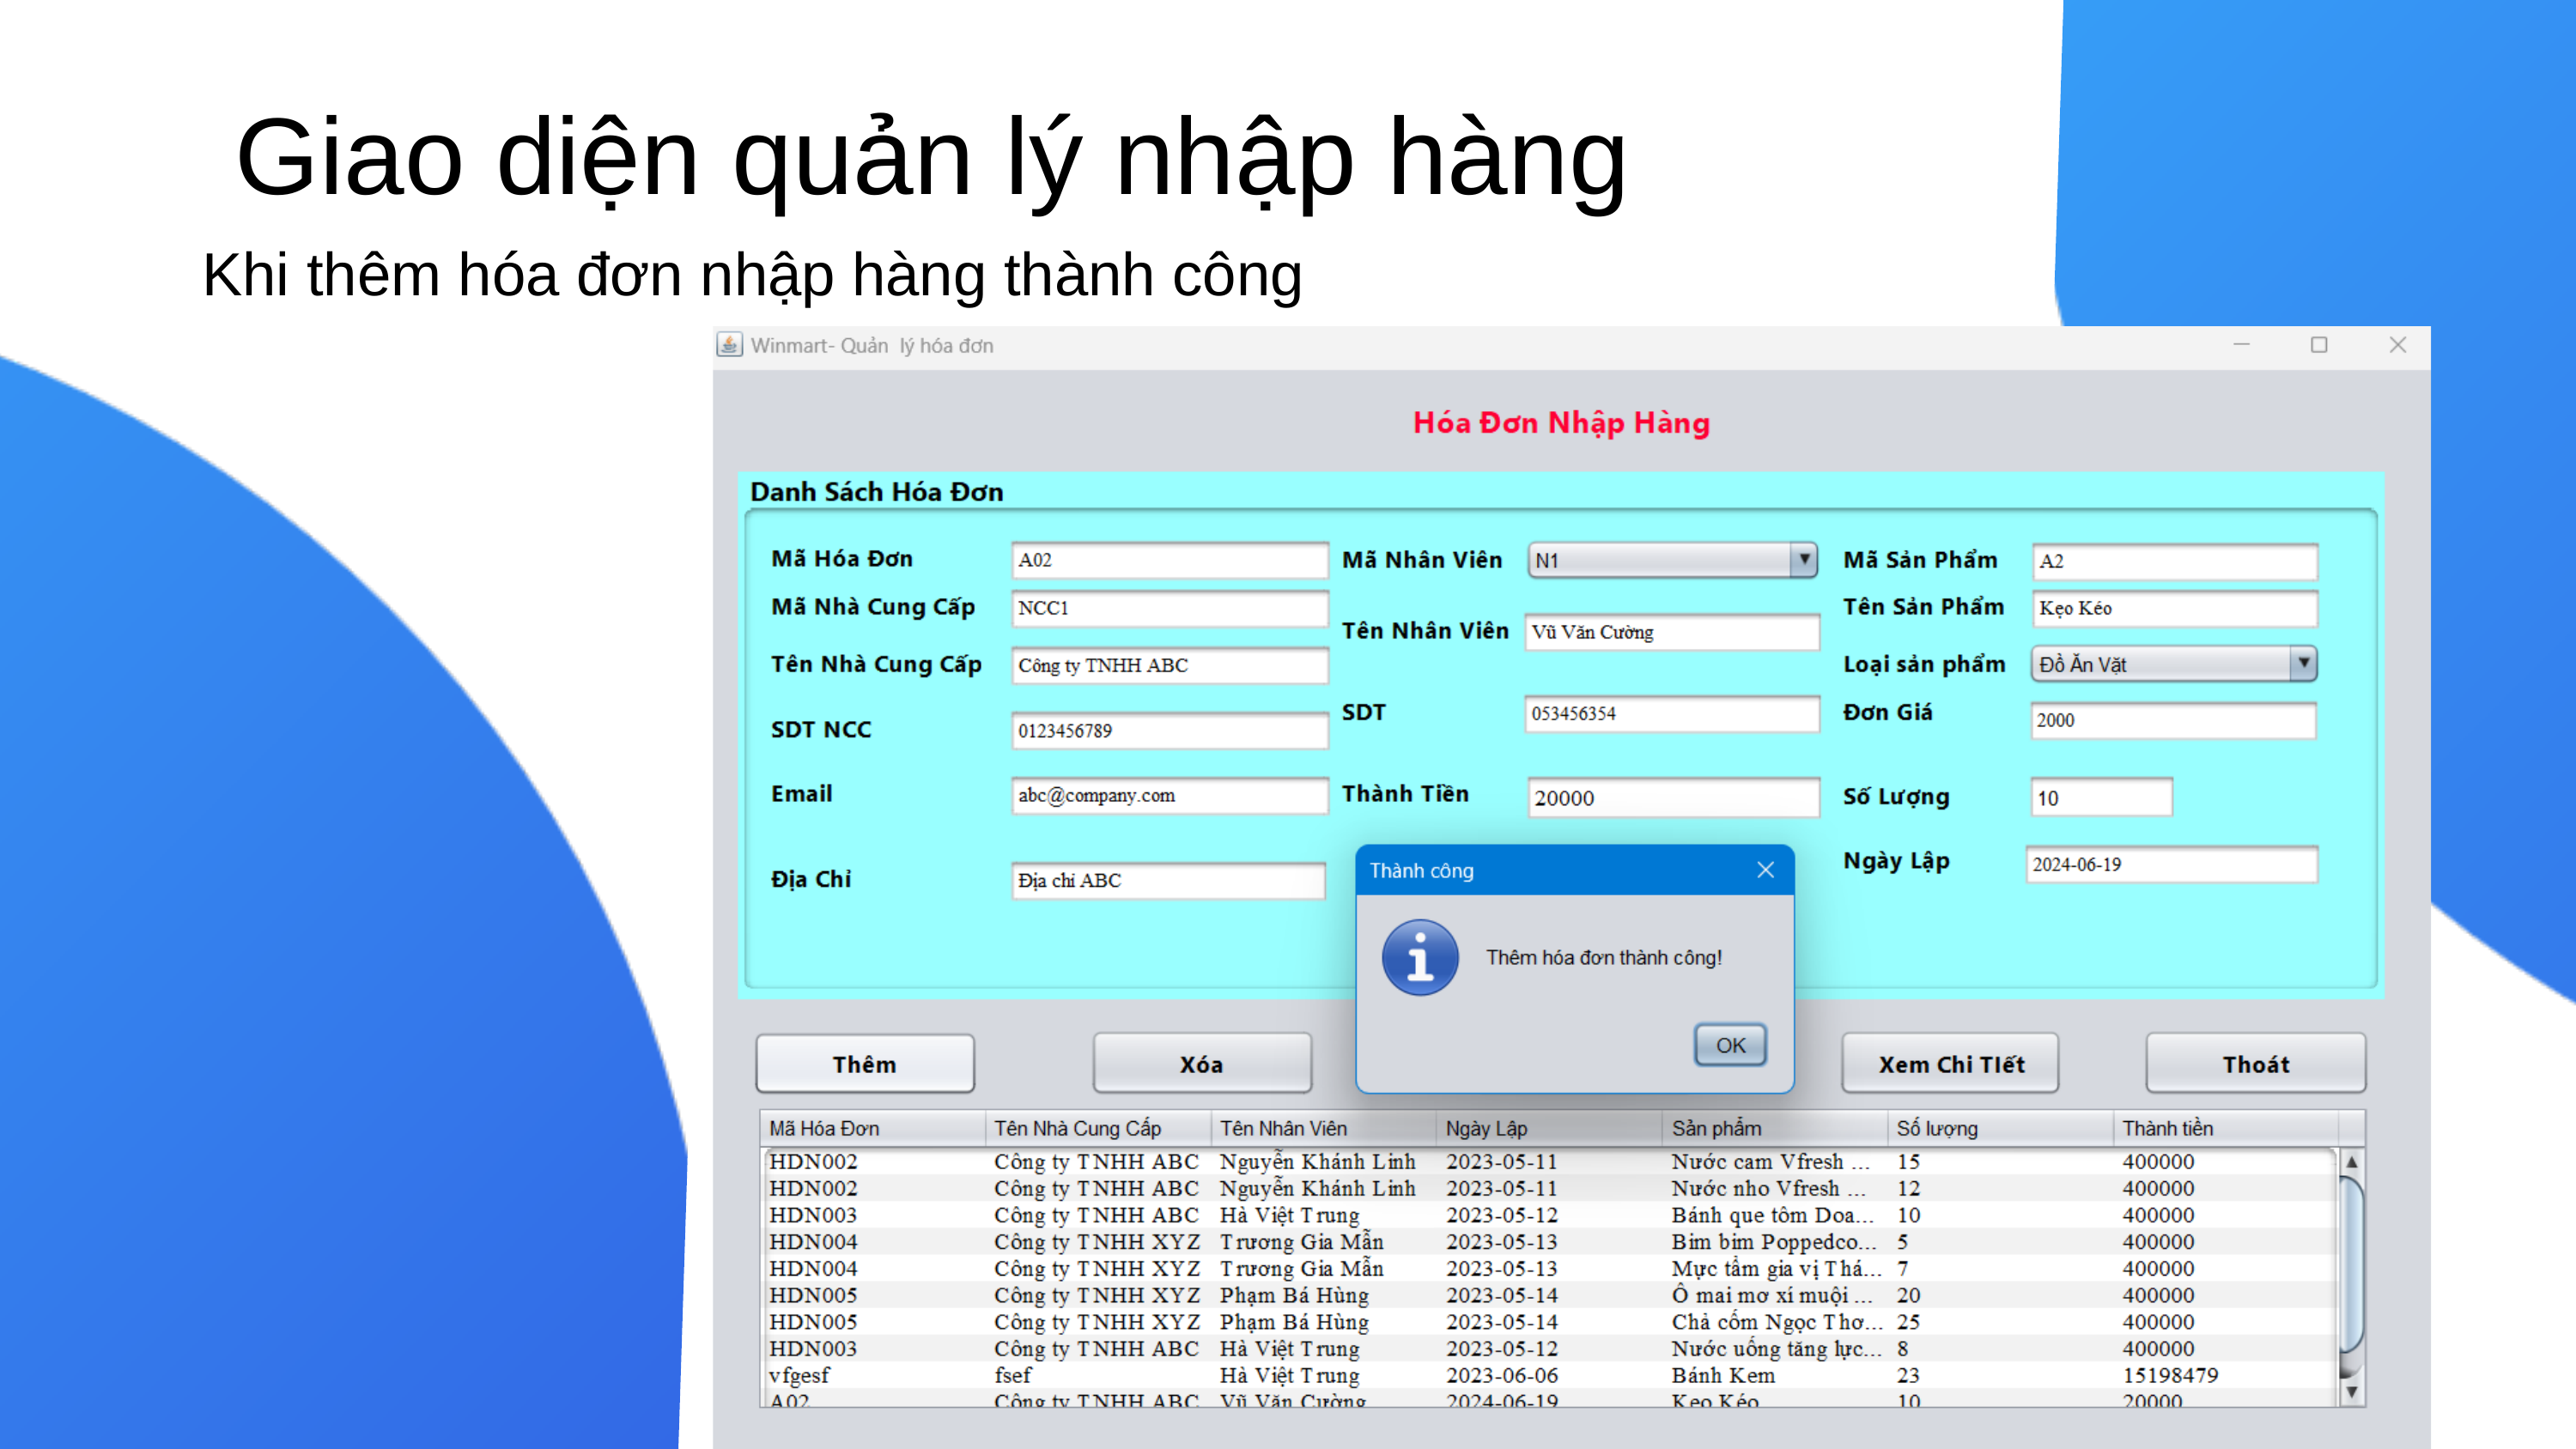

Giao diện quản lý nhập hàng
Khi thêm hóa đơn nhập hàng thành công